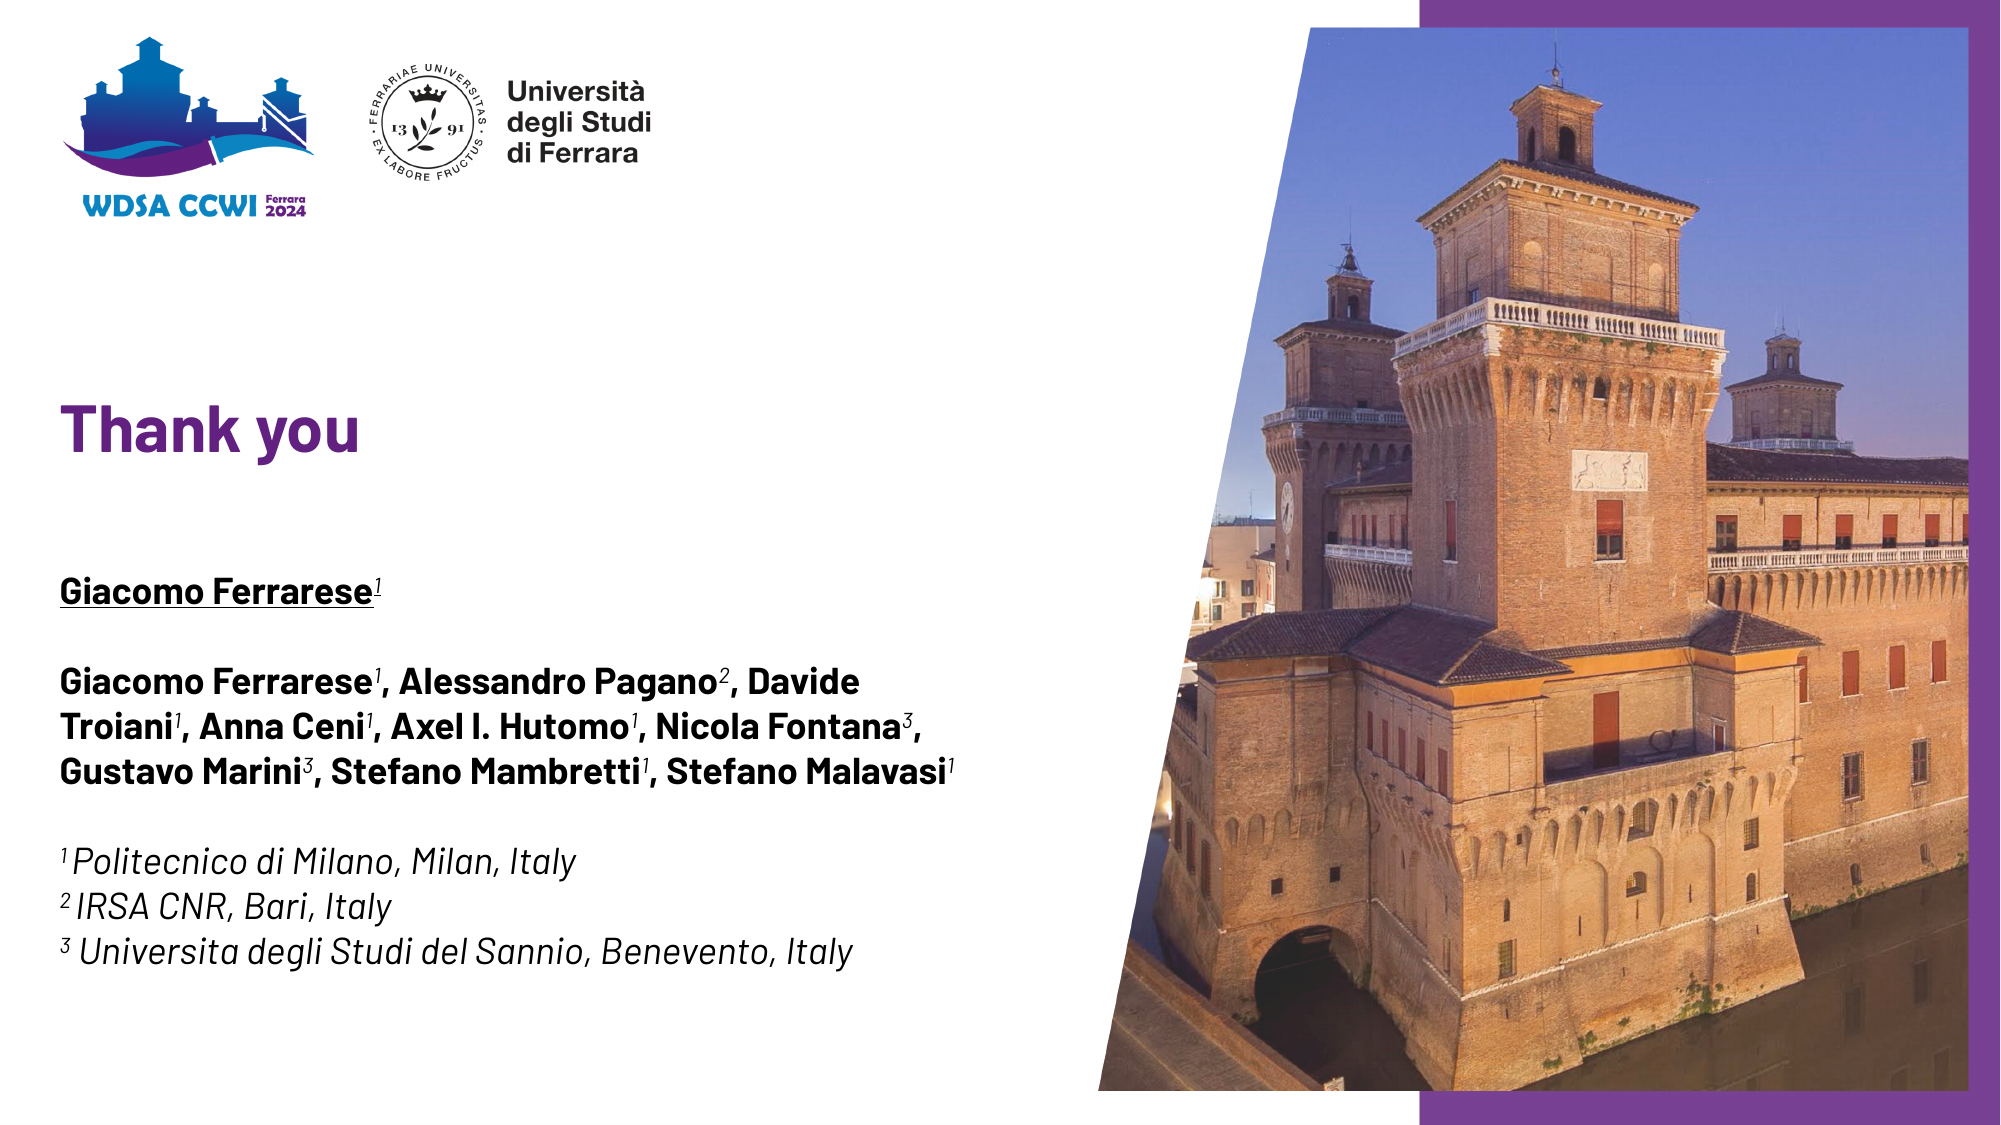

# Thank you
Giacomo Ferrarese1

Giacomo Ferrarese1, Alessandro Pagano2, Davide Troiani1, Anna Ceni1, Axel I. Hutomo1, Nicola Fontana3,
Gustavo Marini3, Stefano Mambretti1, Stefano Malavasi1

1 Politecnico di Milano, Milan, Italy
2 IRSA CNR, Bari, Italy
3 Universita degli Studi del Sannio, Benevento, Italy